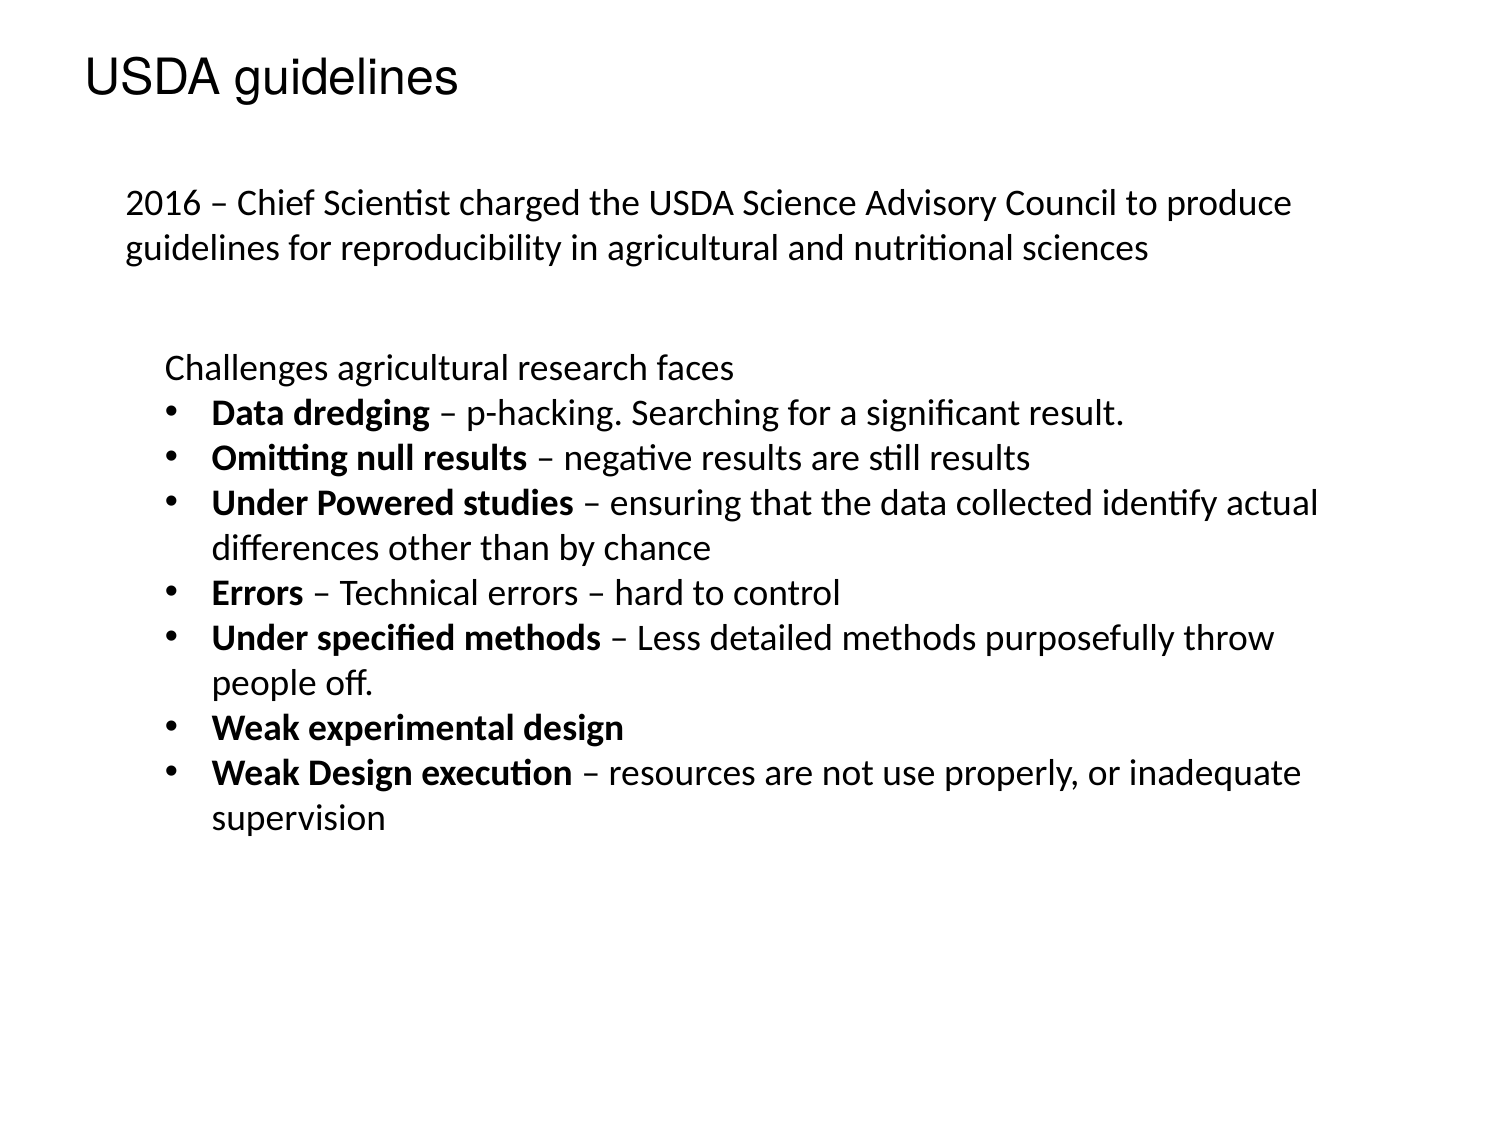

USDA guidelines
2016 – Chief Scientist charged the USDA Science Advisory Council to produce guidelines for reproducibility in agricultural and nutritional sciences
Challenges agricultural research faces
Data dredging – p-hacking. Searching for a significant result.
Omitting null results – negative results are still results
Under Powered studies – ensuring that the data collected identify actual differences other than by chance
Errors – Technical errors – hard to control
Under specified methods – Less detailed methods purposefully throw people off.
Weak experimental design
Weak Design execution – resources are not use properly, or inadequate supervision